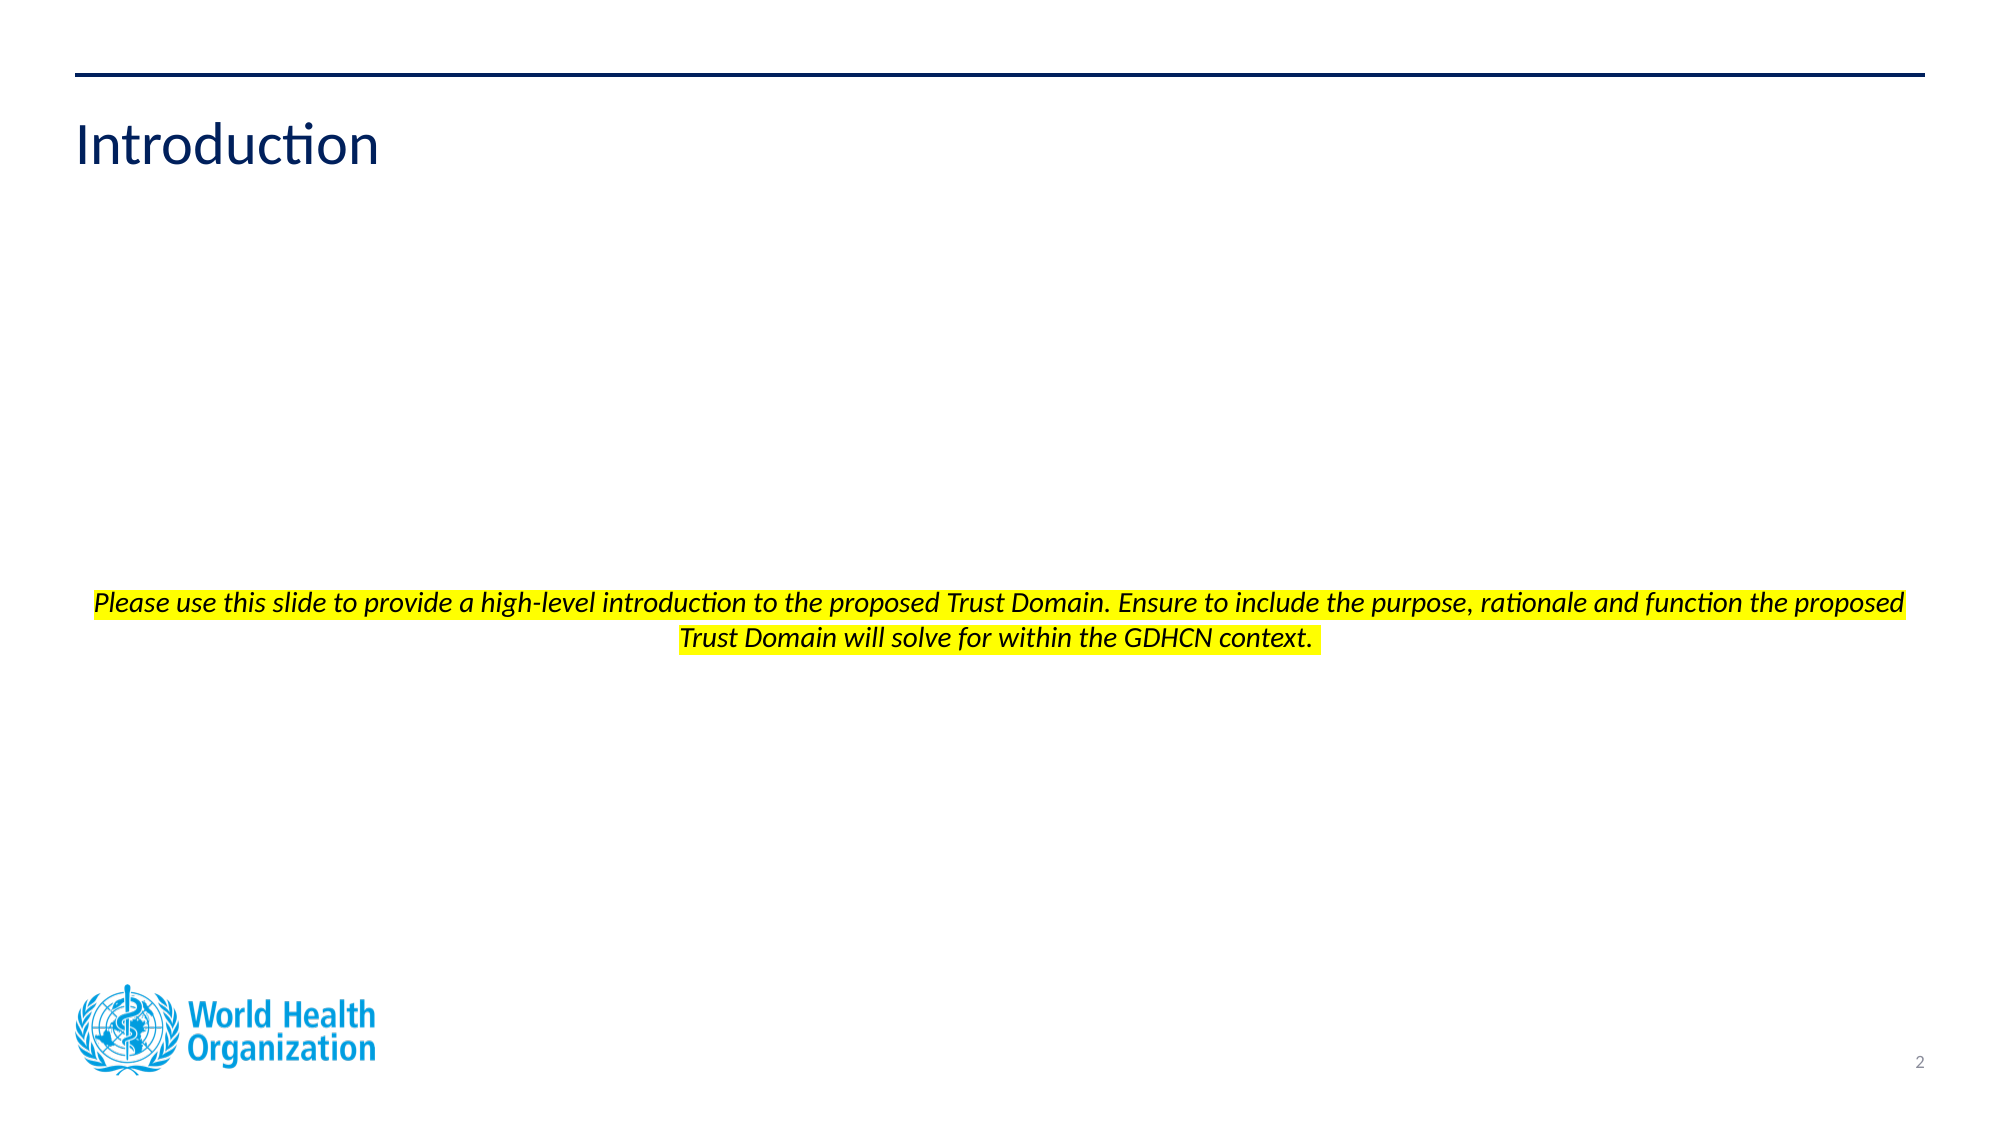

# Introduction
Please use this slide to provide a high-level introduction to the proposed Trust Domain. Ensure to include the purpose, rationale and function the proposed Trust Domain will solve for within the GDHCN context.

2